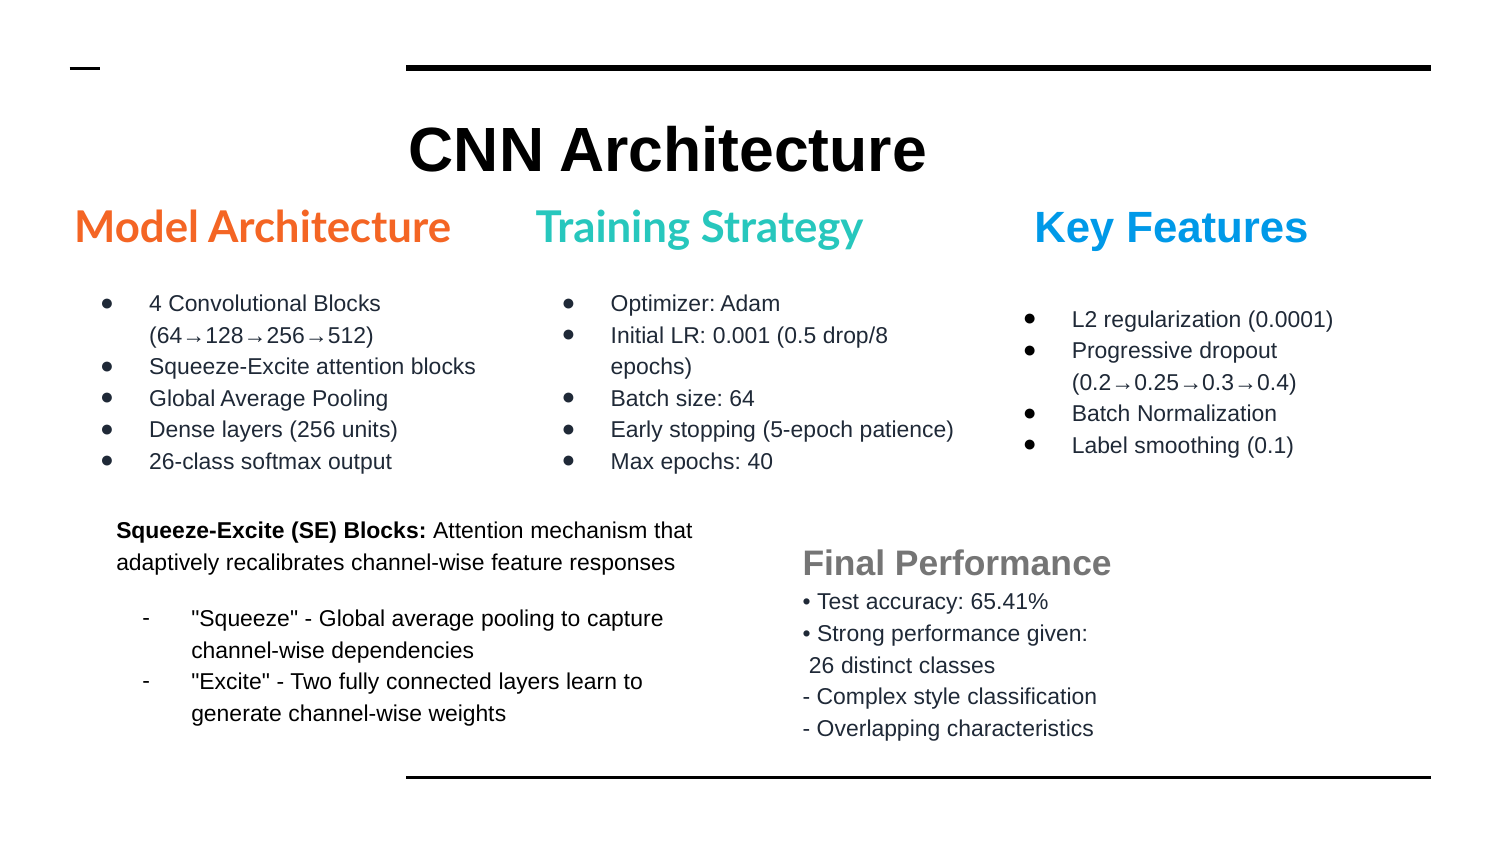

# CNN Architecture
Model Architecture
4 Convolutional Blocks (64→128→256→512)
Squeeze-Excite attention blocks
Global Average Pooling
Dense layers (256 units)
26-class softmax output

Training Strategy
Optimizer: Adam
Initial LR: 0.001 (0.5 drop/8 epochs)
Batch size: 64
Early stopping (5-epoch patience)
Max epochs: 40

Key Features

L2 regularization (0.0001)
Progressive dropout (0.2→0.25→0.3→0.4)
Batch Normalization
Label smoothing (0.1)

Squeeze-Excite (SE) Blocks: Attention mechanism that adaptively recalibrates channel-wise feature responses
"Squeeze" - Global average pooling to capture channel-wise dependencies
"Excite" - Two fully connected layers learn to generate channel-wise weights

Final Performance
• Test accuracy: 65.41%
• Strong performance given:
 26 distinct classes
- Complex style classification
- Overlapping characteristics